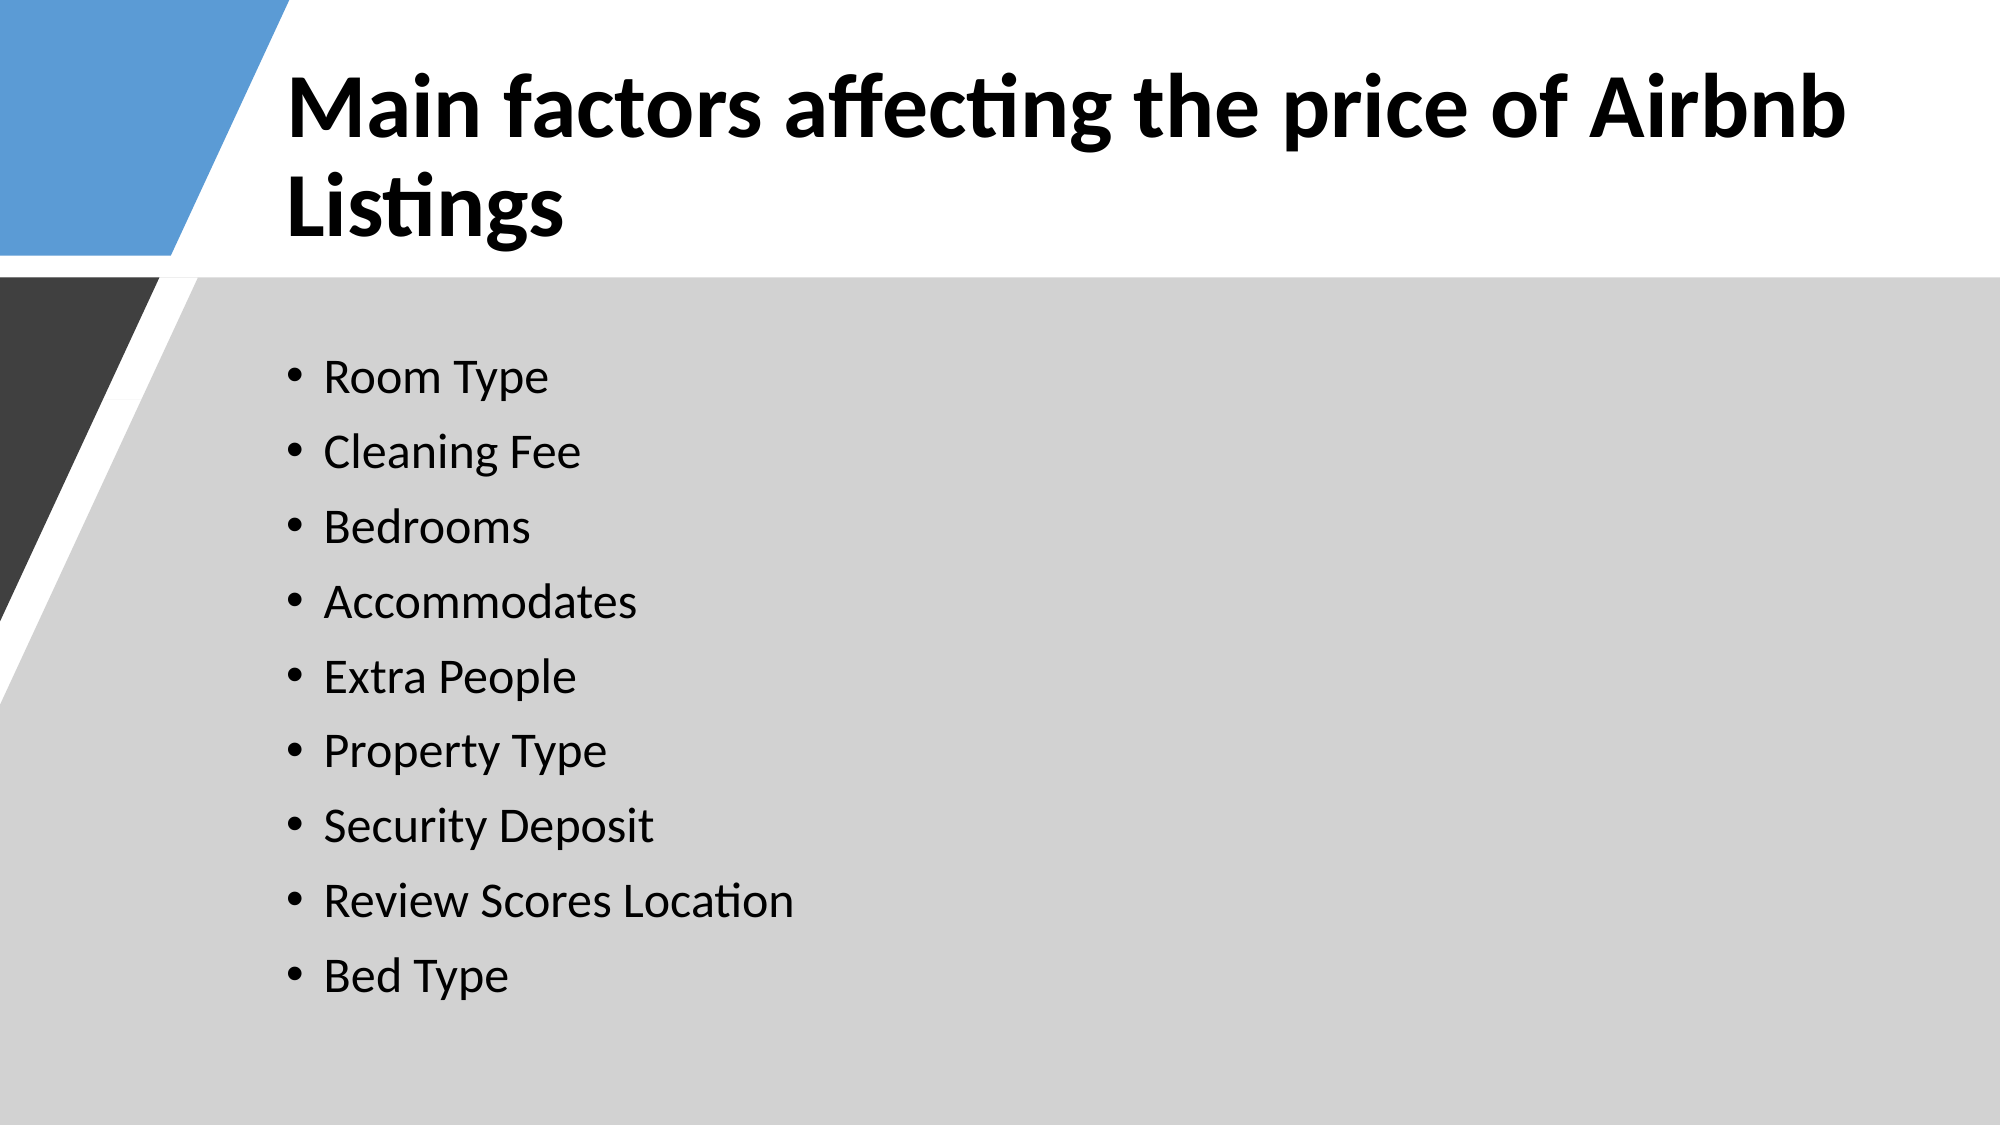

# Main factors affecting the price of Airbnb Listings

Room Type
Cleaning Fee
Bedrooms
Accommodates
Extra People
Property Type
Security Deposit
Review Scores Location
Bed Type